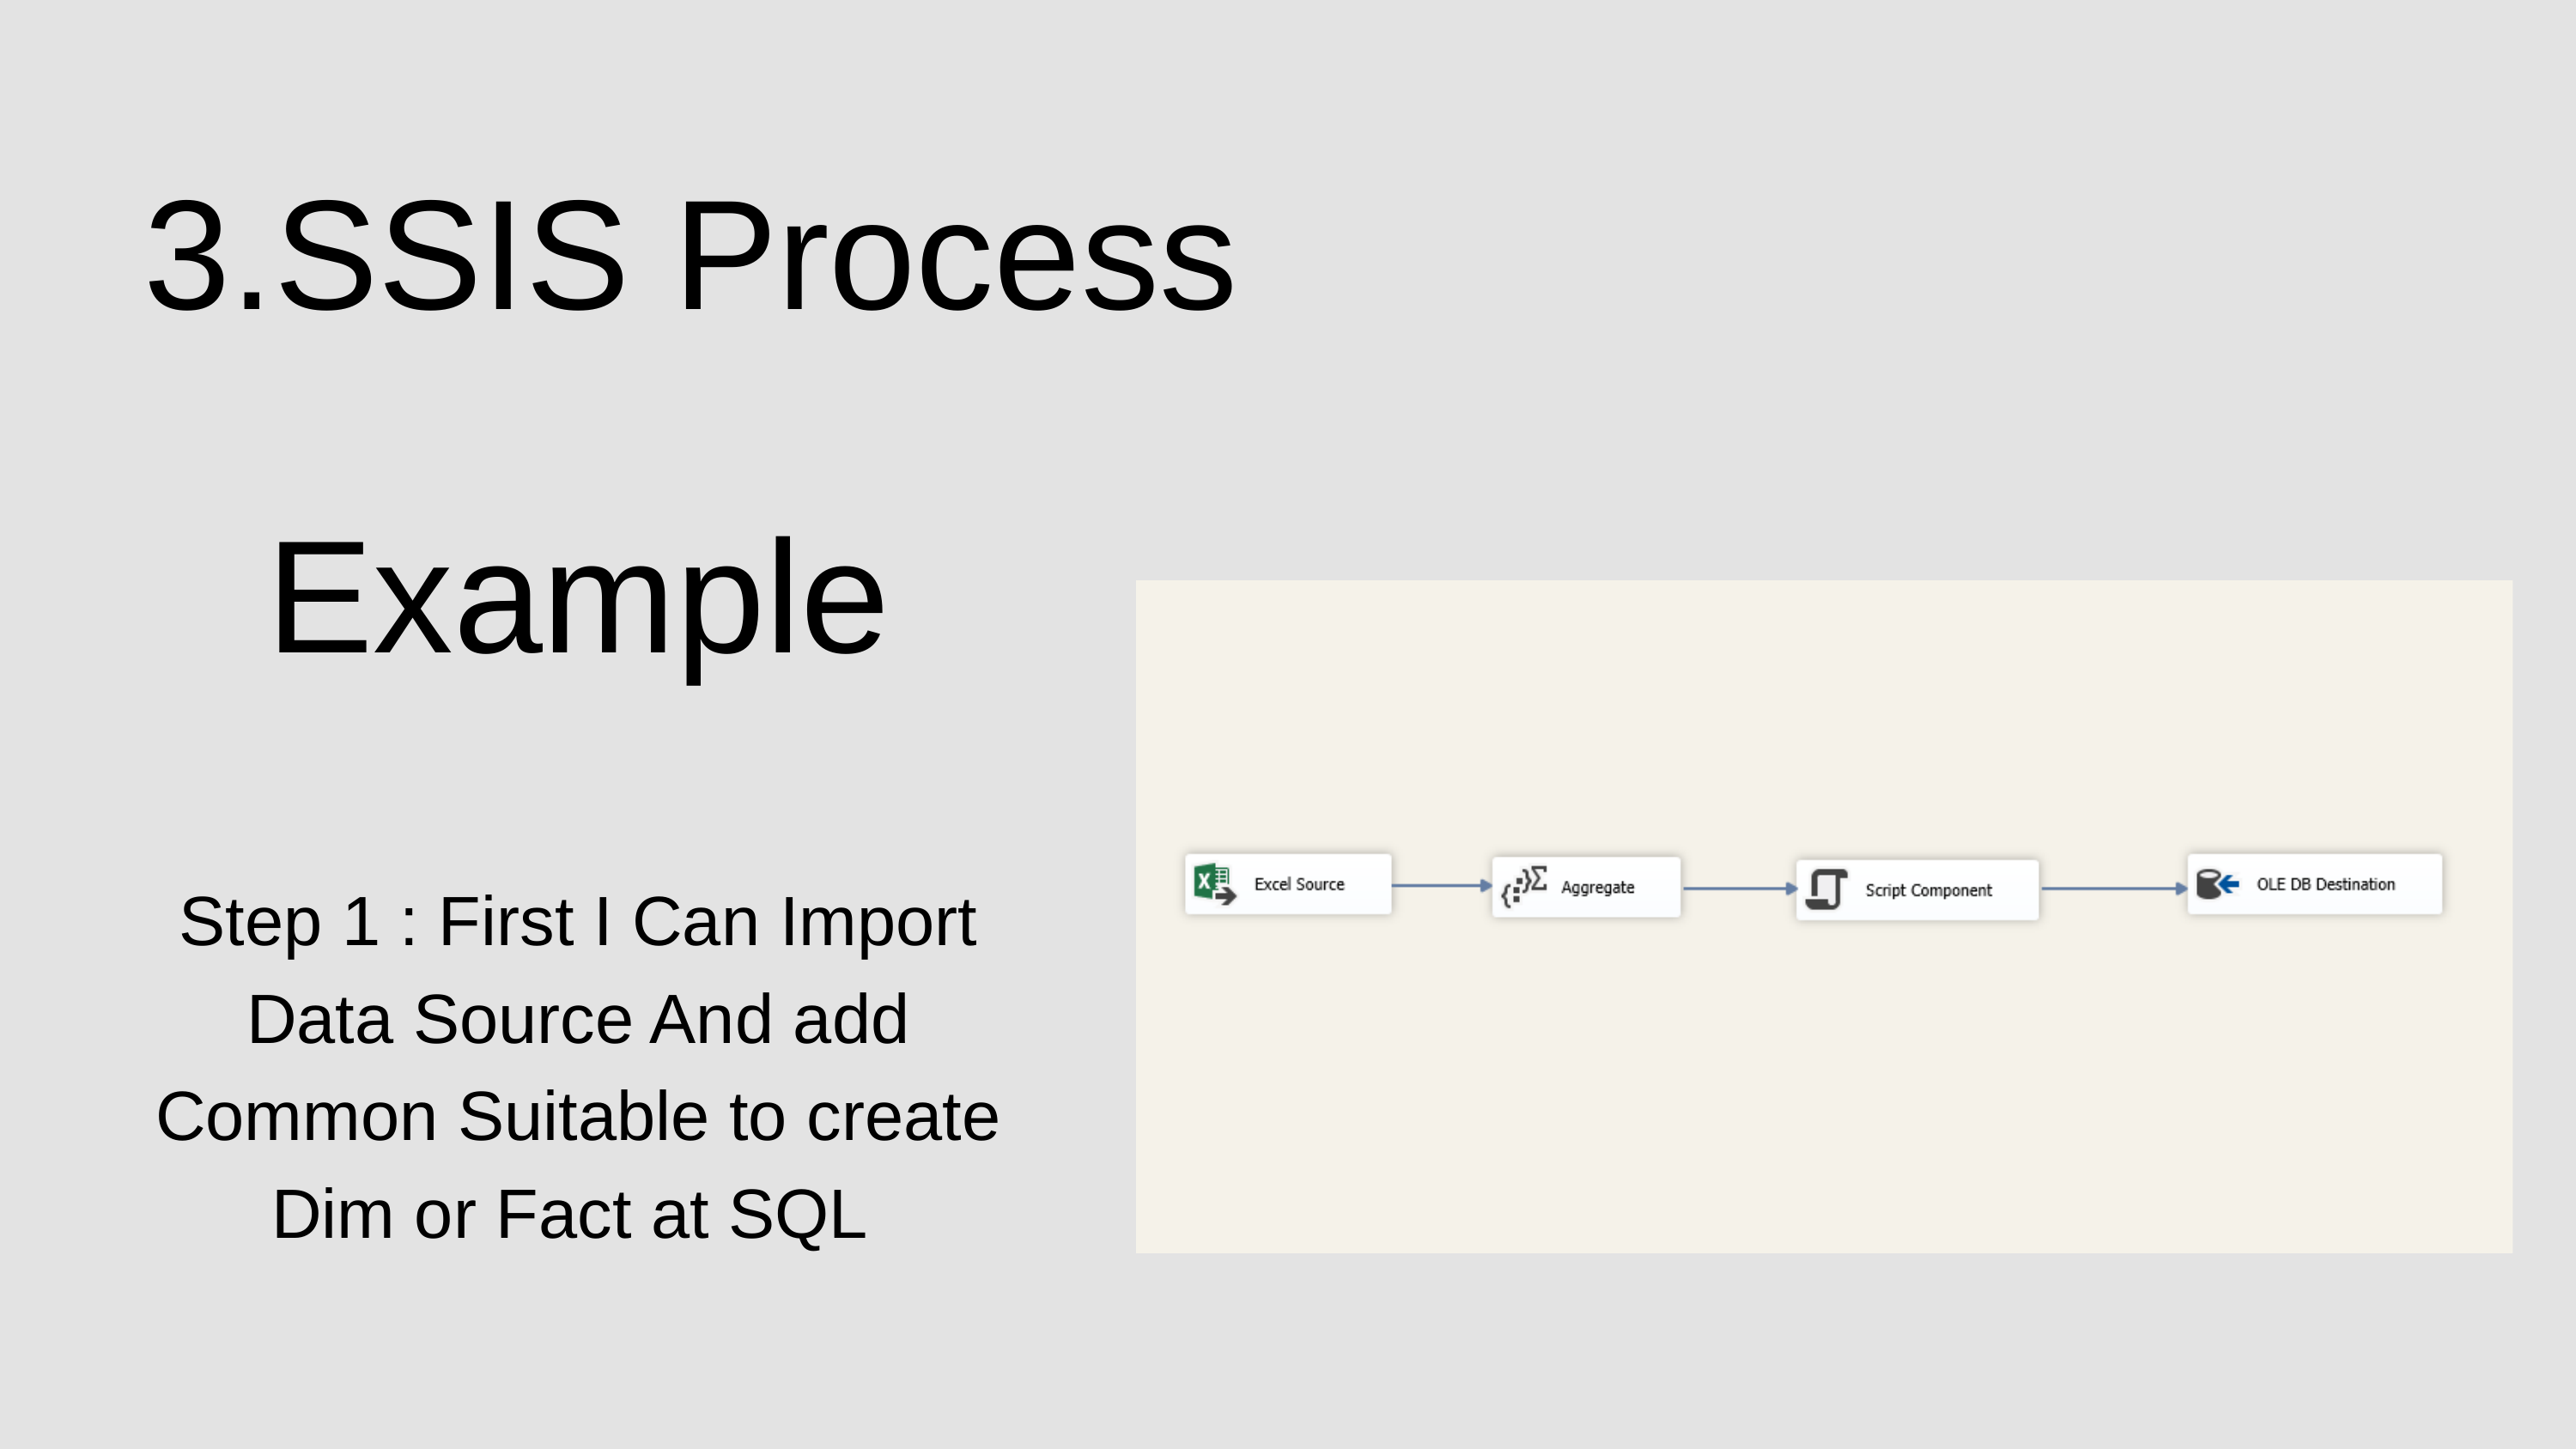

3.SSIS Process
Example

Step 1 : First I Can Import Data Source And add Common Suitable to create Dim or Fact at SQL